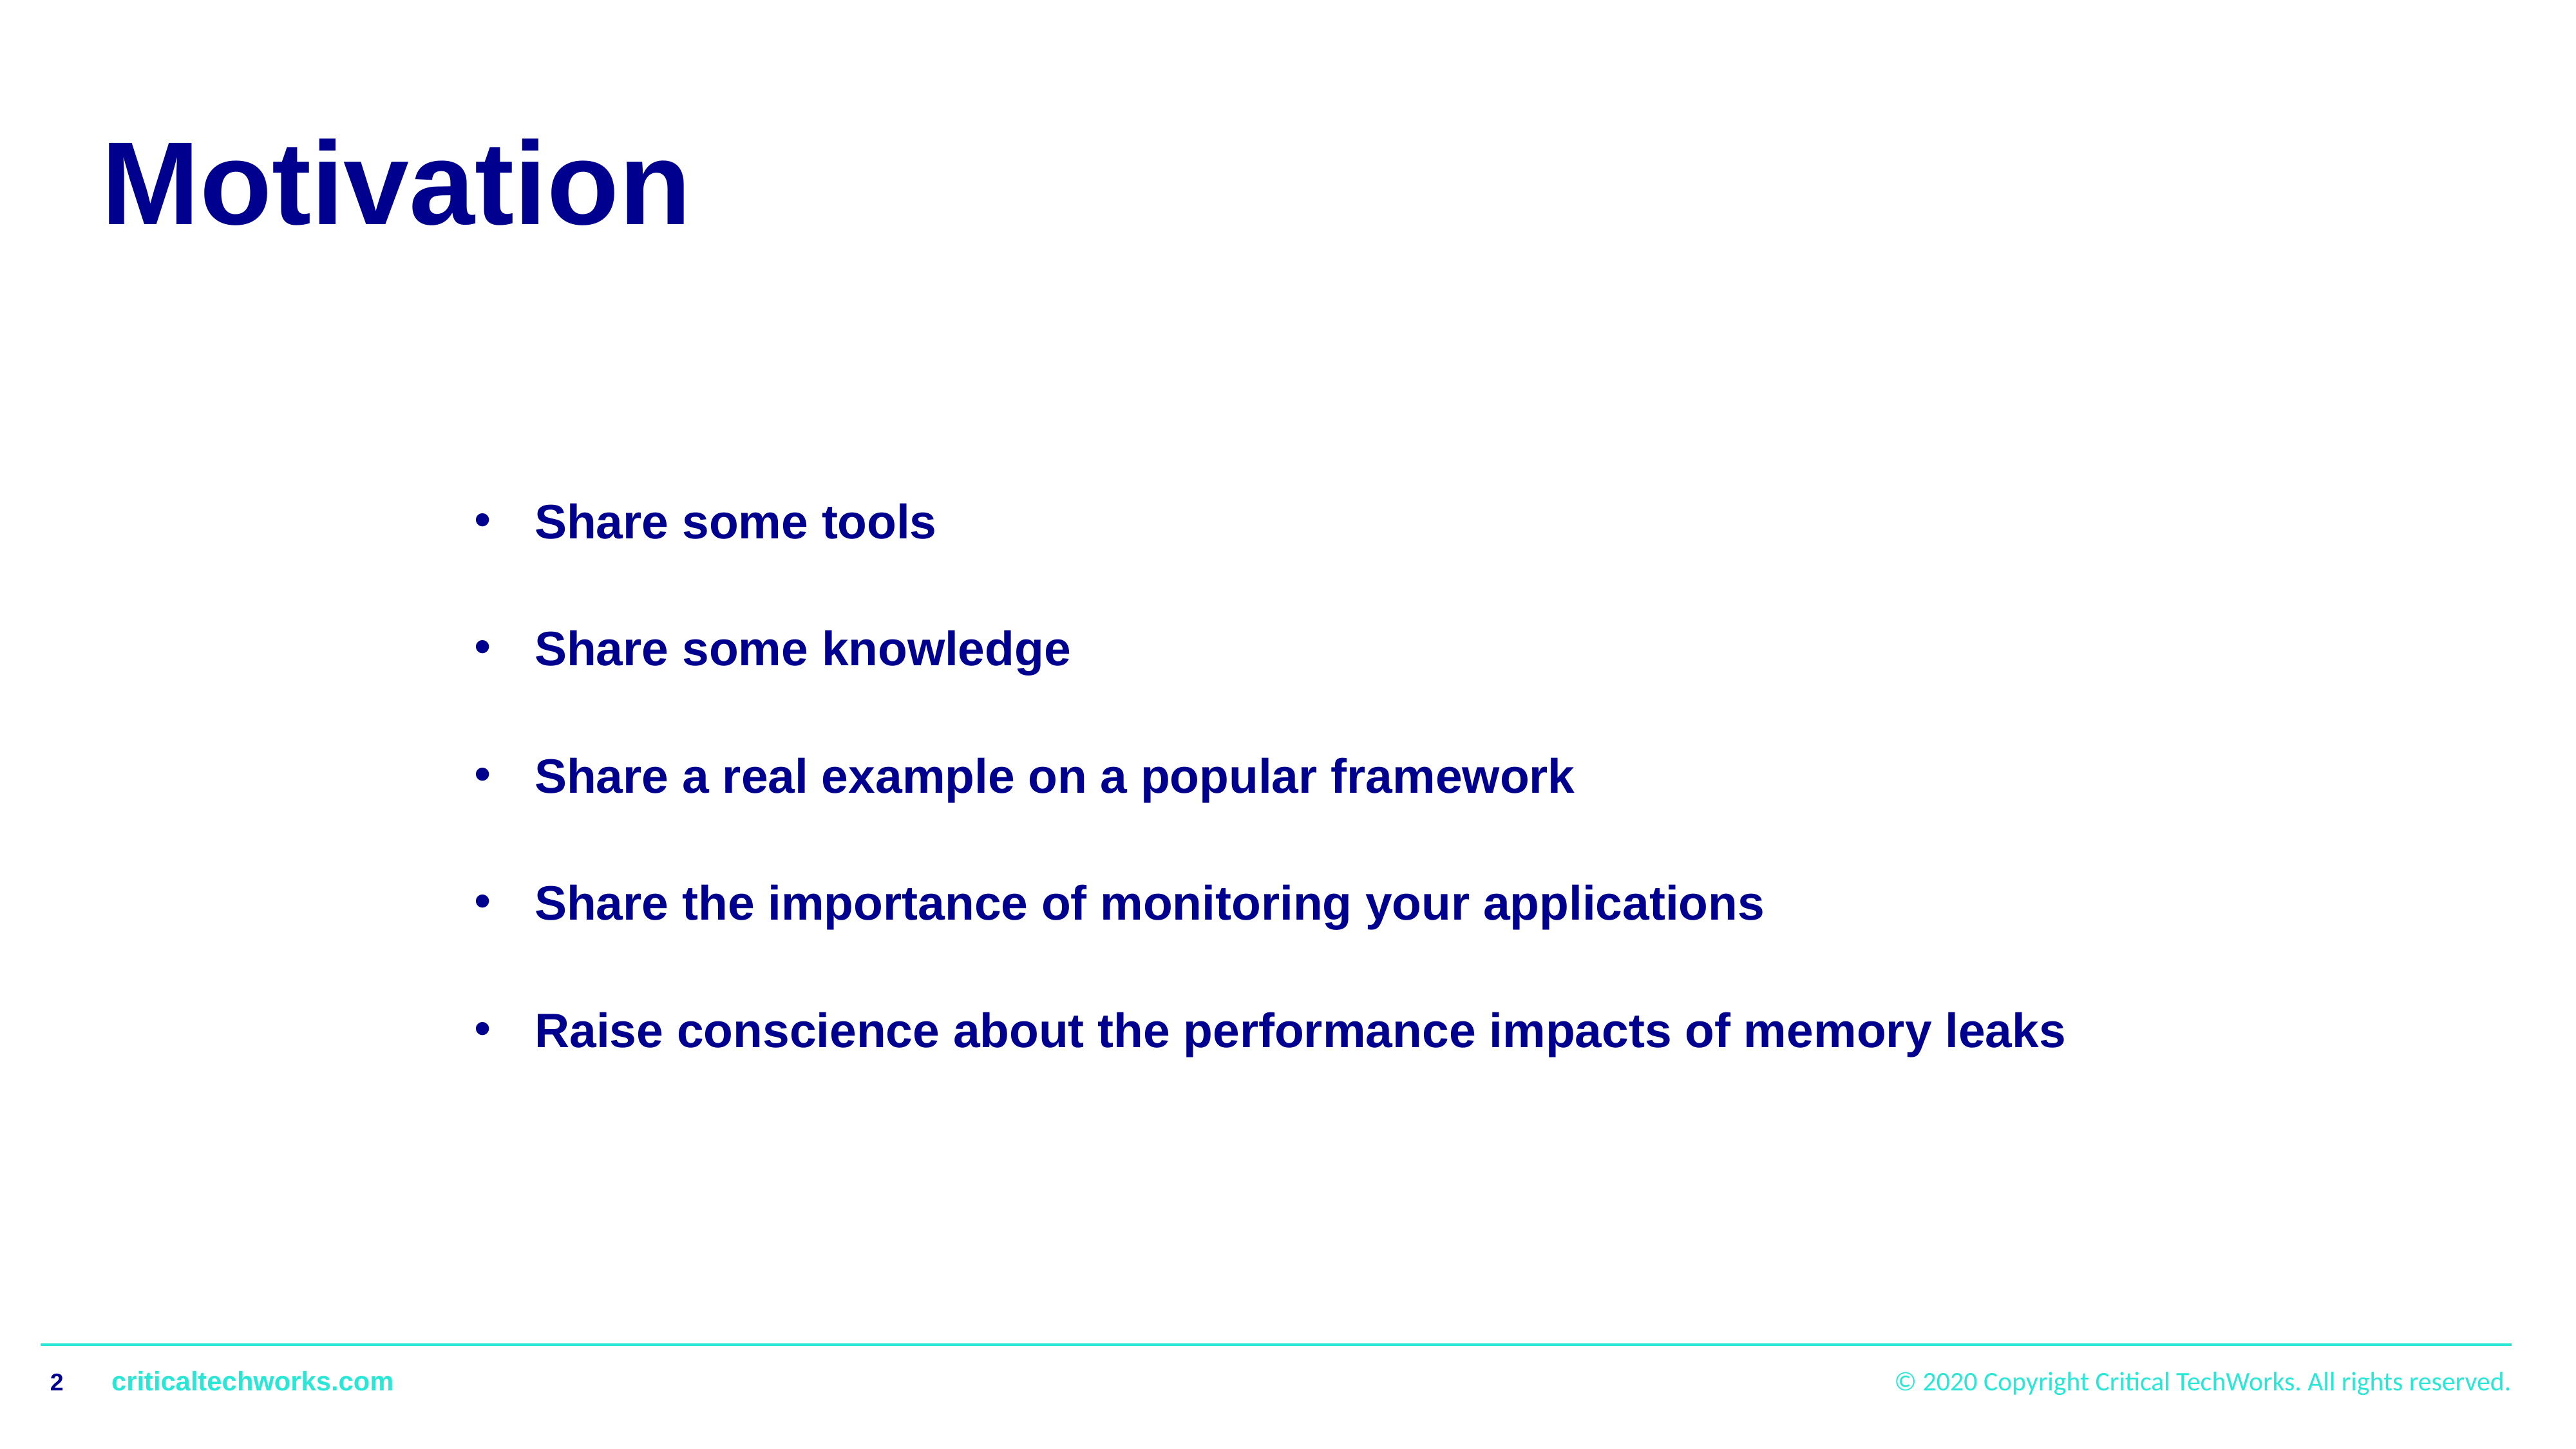

# Motivation

Share some tools
Share some knowledge
Share a real example on a popular framework
Share the importance of monitoring your applications
Raise conscience about the performance impacts of memory leaks